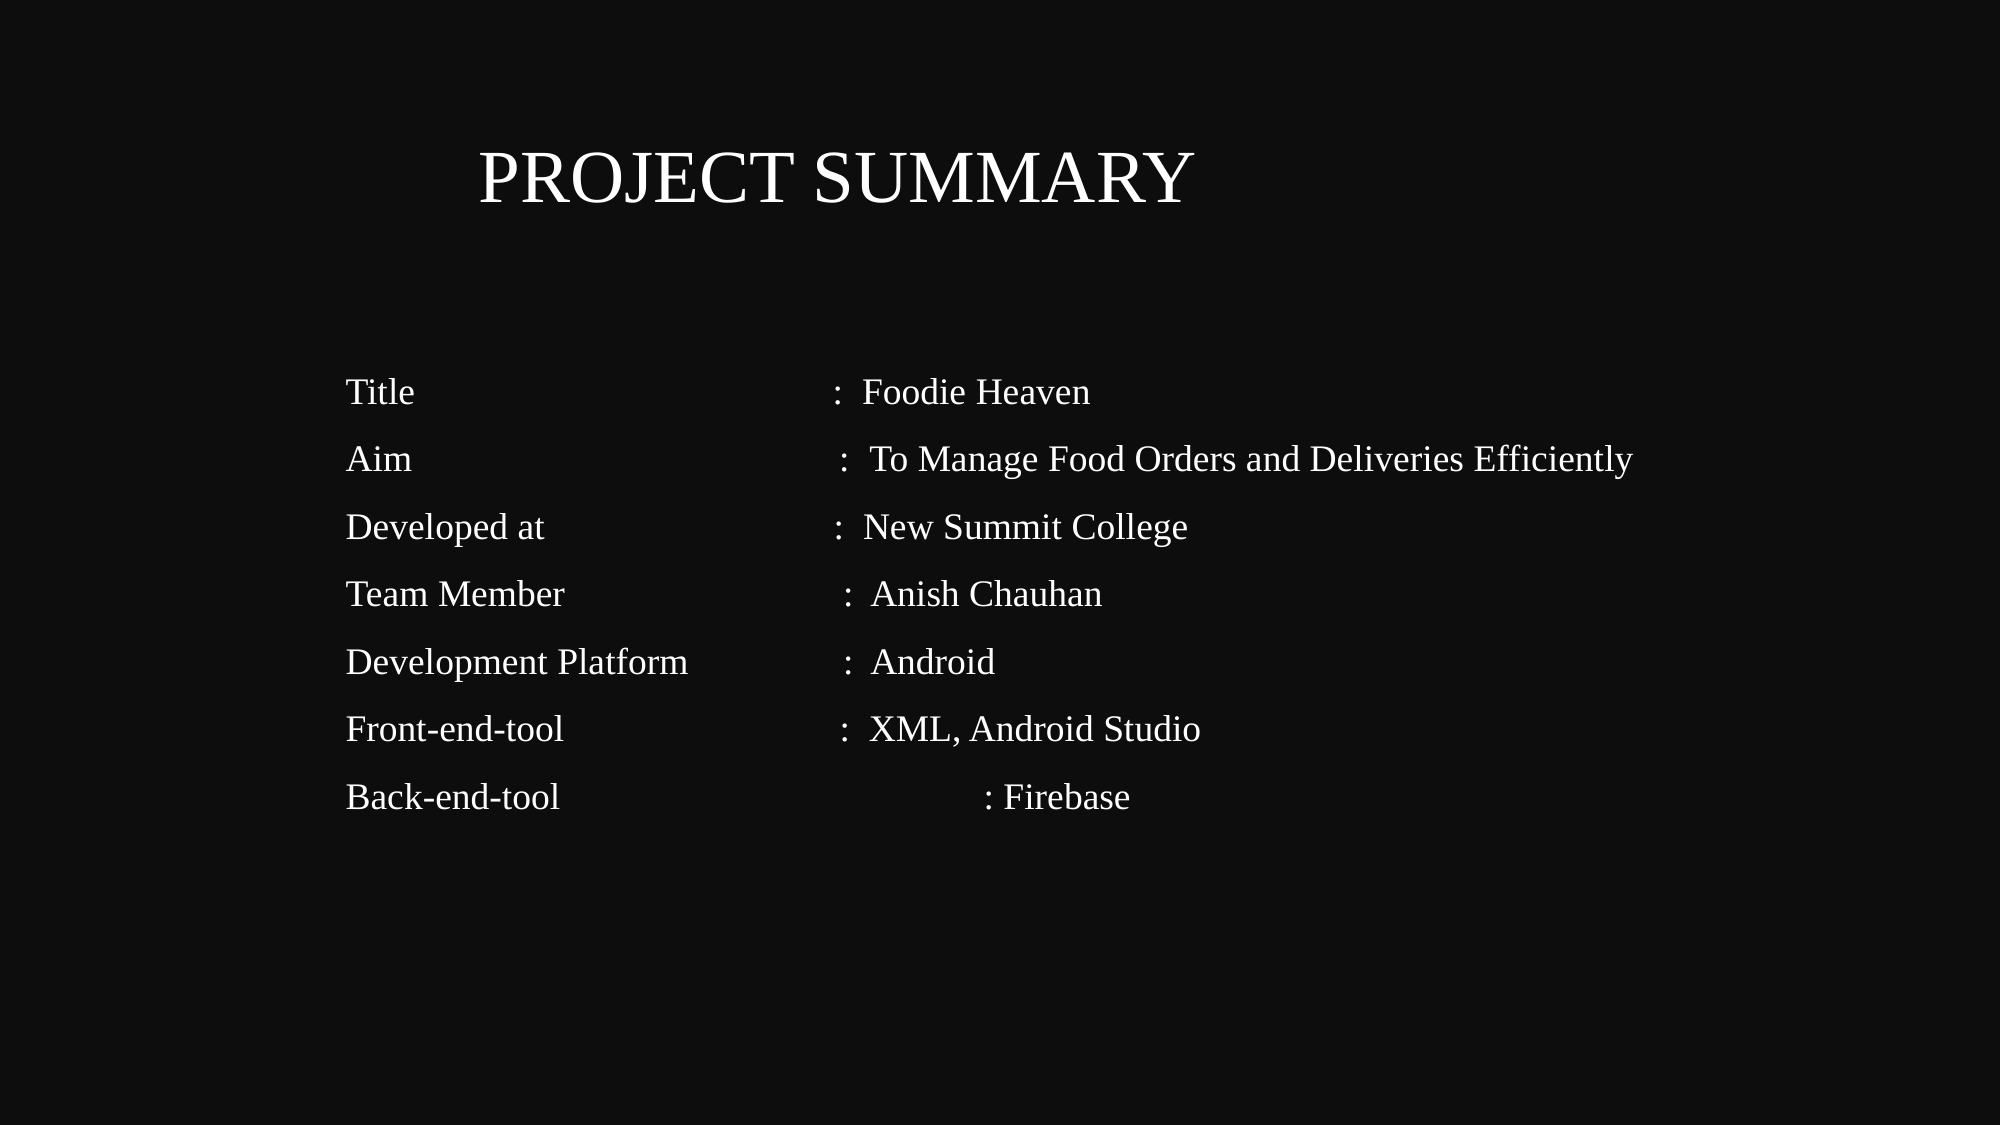

PROJECT SUMMARY

Title                                            :  Foodie Heaven
Aim                                             :  To Manage Food Orders and Deliveries Efficiently
Developed at                          	    :  New Summit College
Team Member                        	     :  Anish Chauhan
Development Platform           	     :  Android
Front-end-tool                             :  XML, Android Studio
Back-end-tool                         	    : Firebase